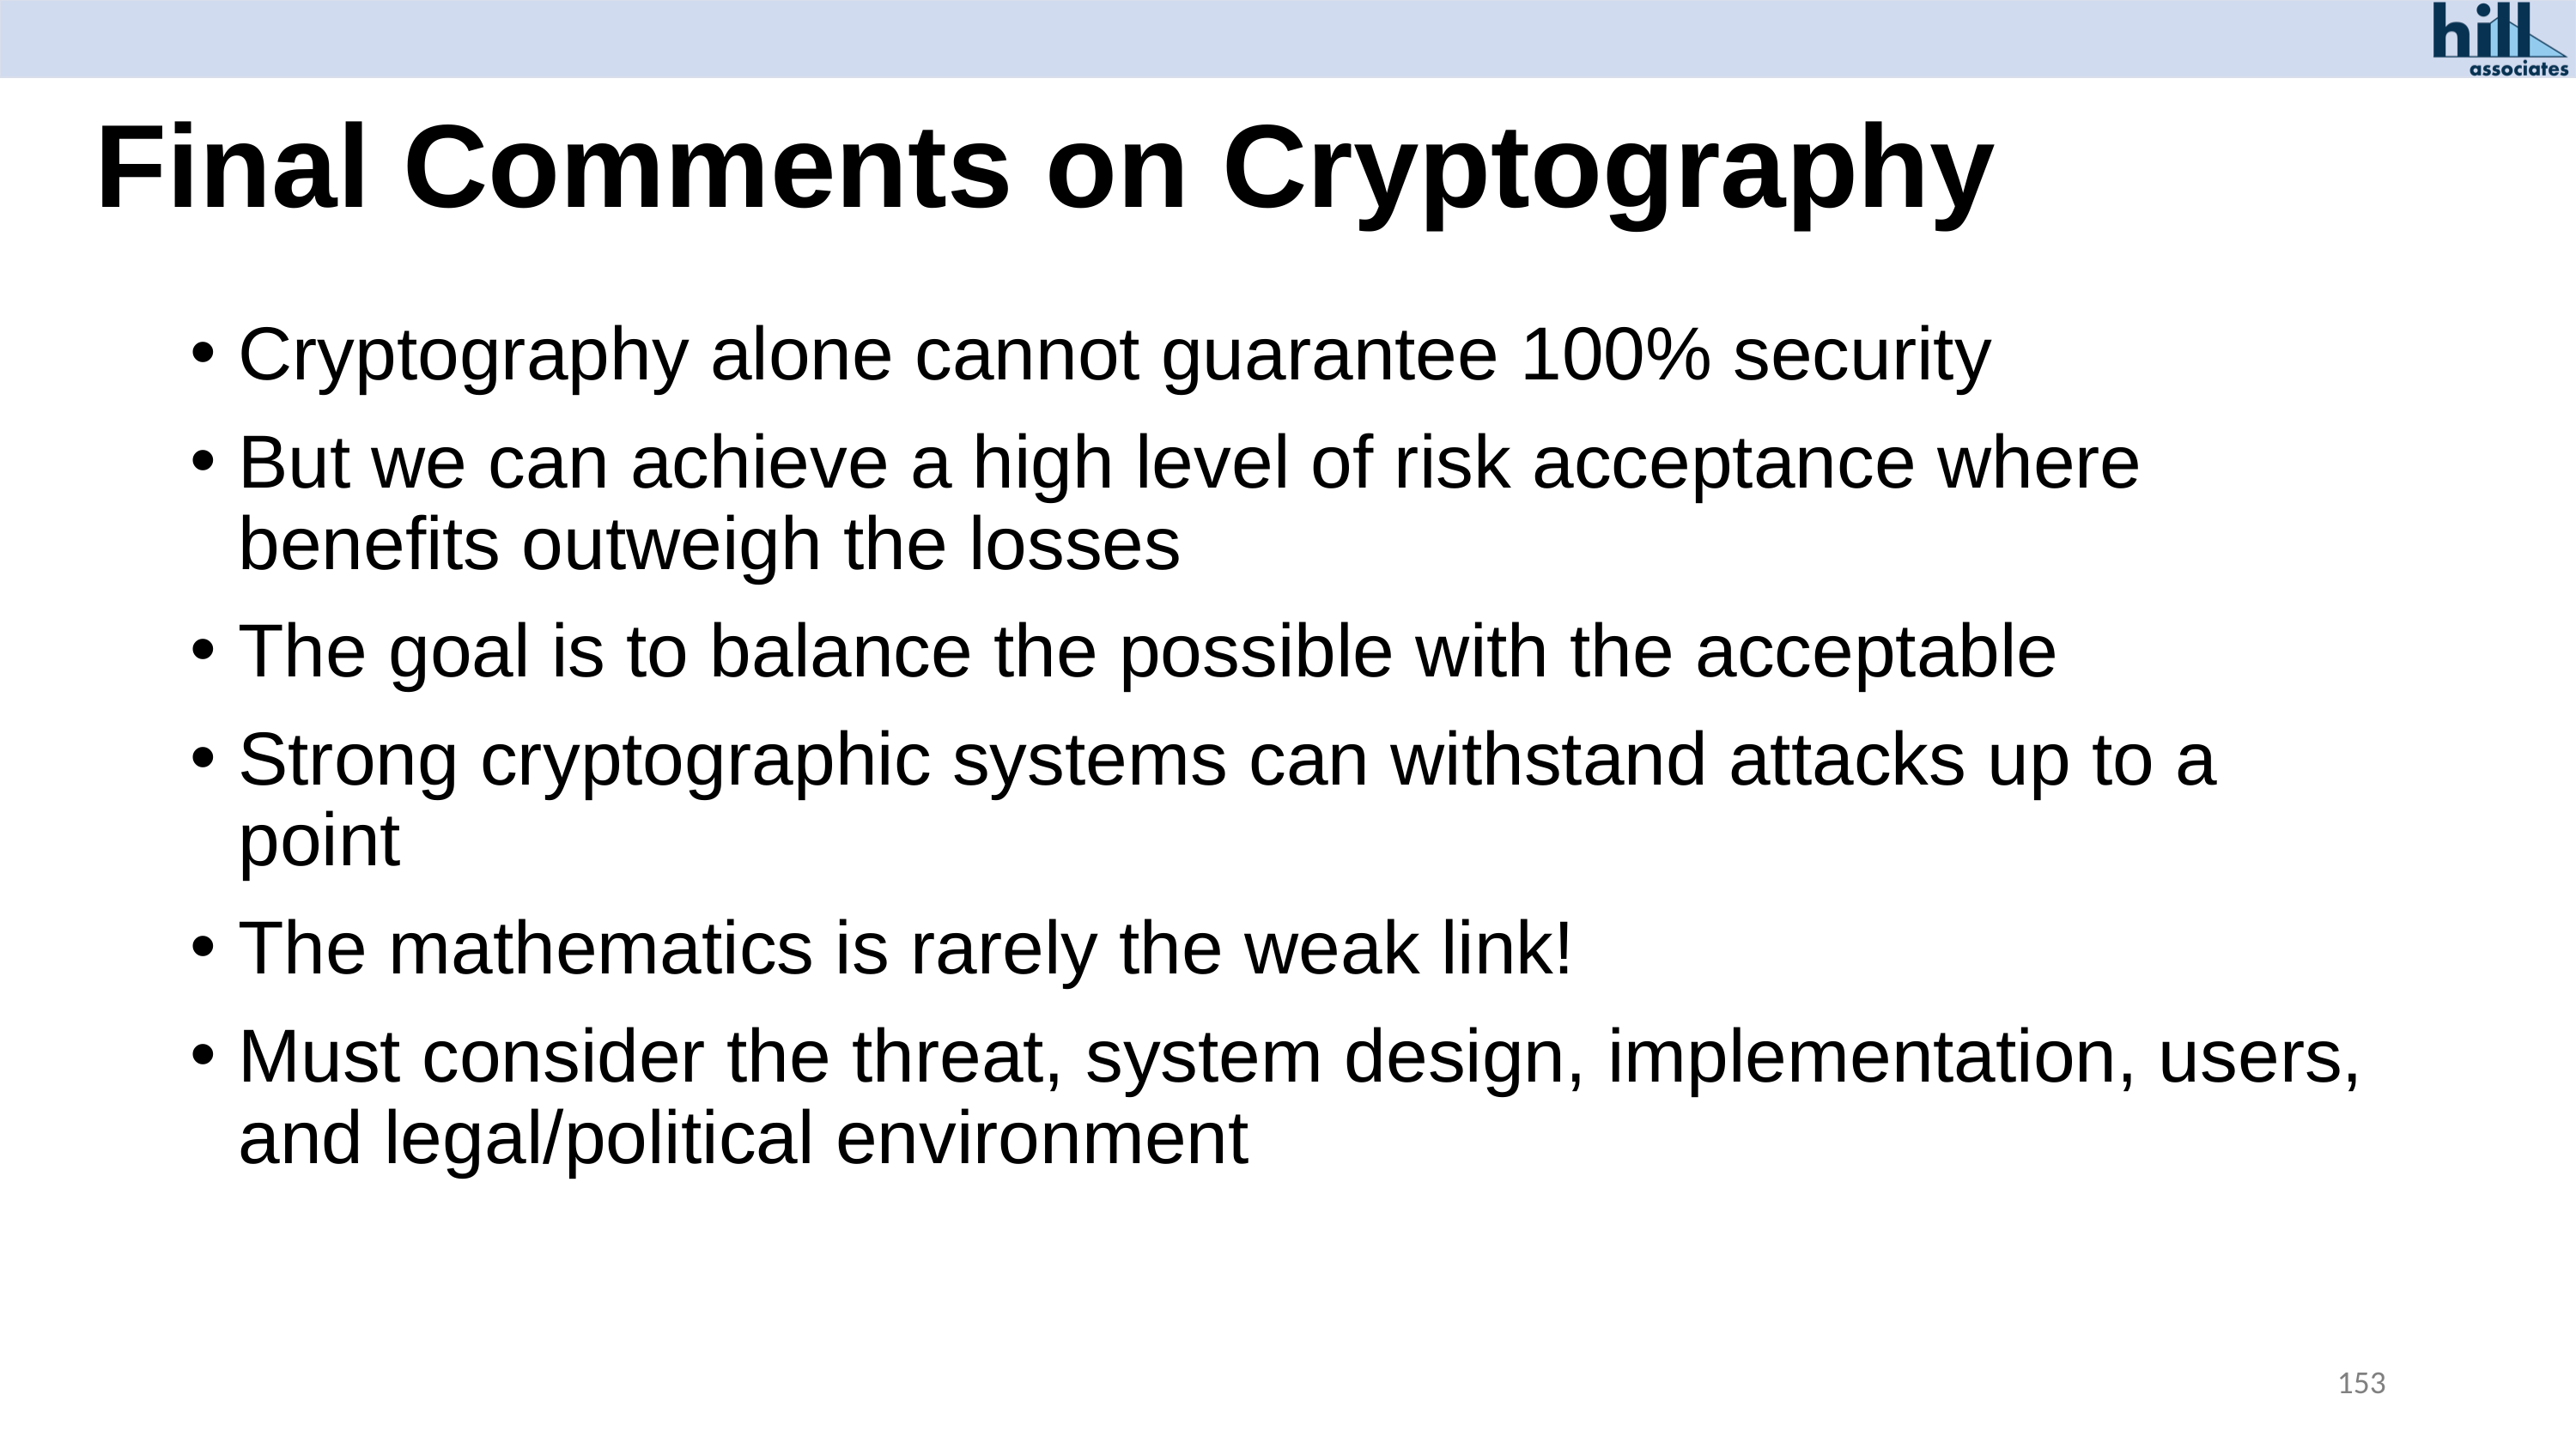

# Final Comments on Cryptography
Cryptography alone cannot guarantee 100% security
But we can achieve a high level of risk acceptance where benefits outweigh the losses
The goal is to balance the possible with the acceptable
Strong cryptographic systems can withstand attacks up to a point
The mathematics is rarely the weak link!
Must consider the threat, system design, implementation, users, and legal/political environment
153